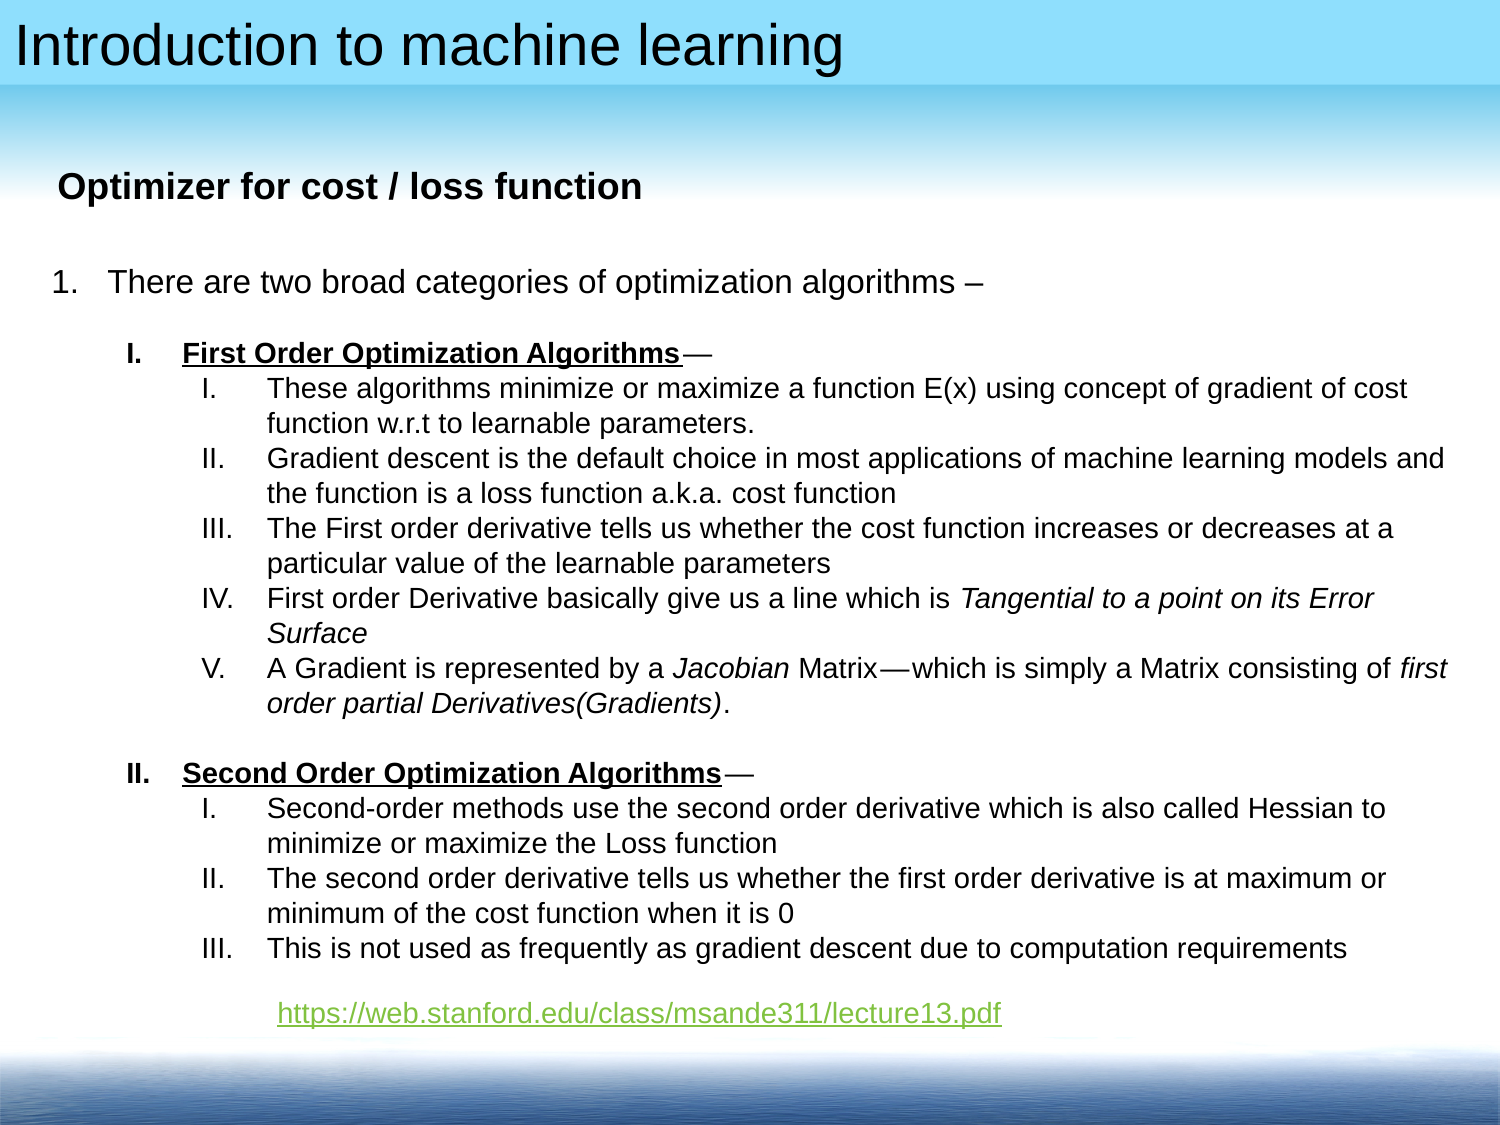

Optimizer for cost / loss function

There are two broad categories of optimization algorithms –

First Order Optimization Algorithms —
These algorithms minimize or maximize a function E(x) using concept of gradient of cost function w.r.t to learnable parameters.
Gradient descent is the default choice in most applications of machine learning models and the function is a loss function a.k.a. cost function
The First order derivative tells us whether the cost function increases or decreases at a particular value of the learnable parameters
First order Derivative basically give us a line which is Tangential to a point on its Error Surface
A Gradient is represented by a Jacobian Matrix — which is simply a Matrix consisting of first order partial Derivatives(Gradients).

Second Order Optimization Algorithms —
Second-order methods use the second order derivative which is also called Hessian to minimize or maximize the Loss function
The second order derivative tells us whether the first order derivative is at maximum or minimum of the cost function when it is 0
This is not used as frequently as gradient descent due to computation requirements
https://web.stanford.edu/class/msande311/lecture13.pdf